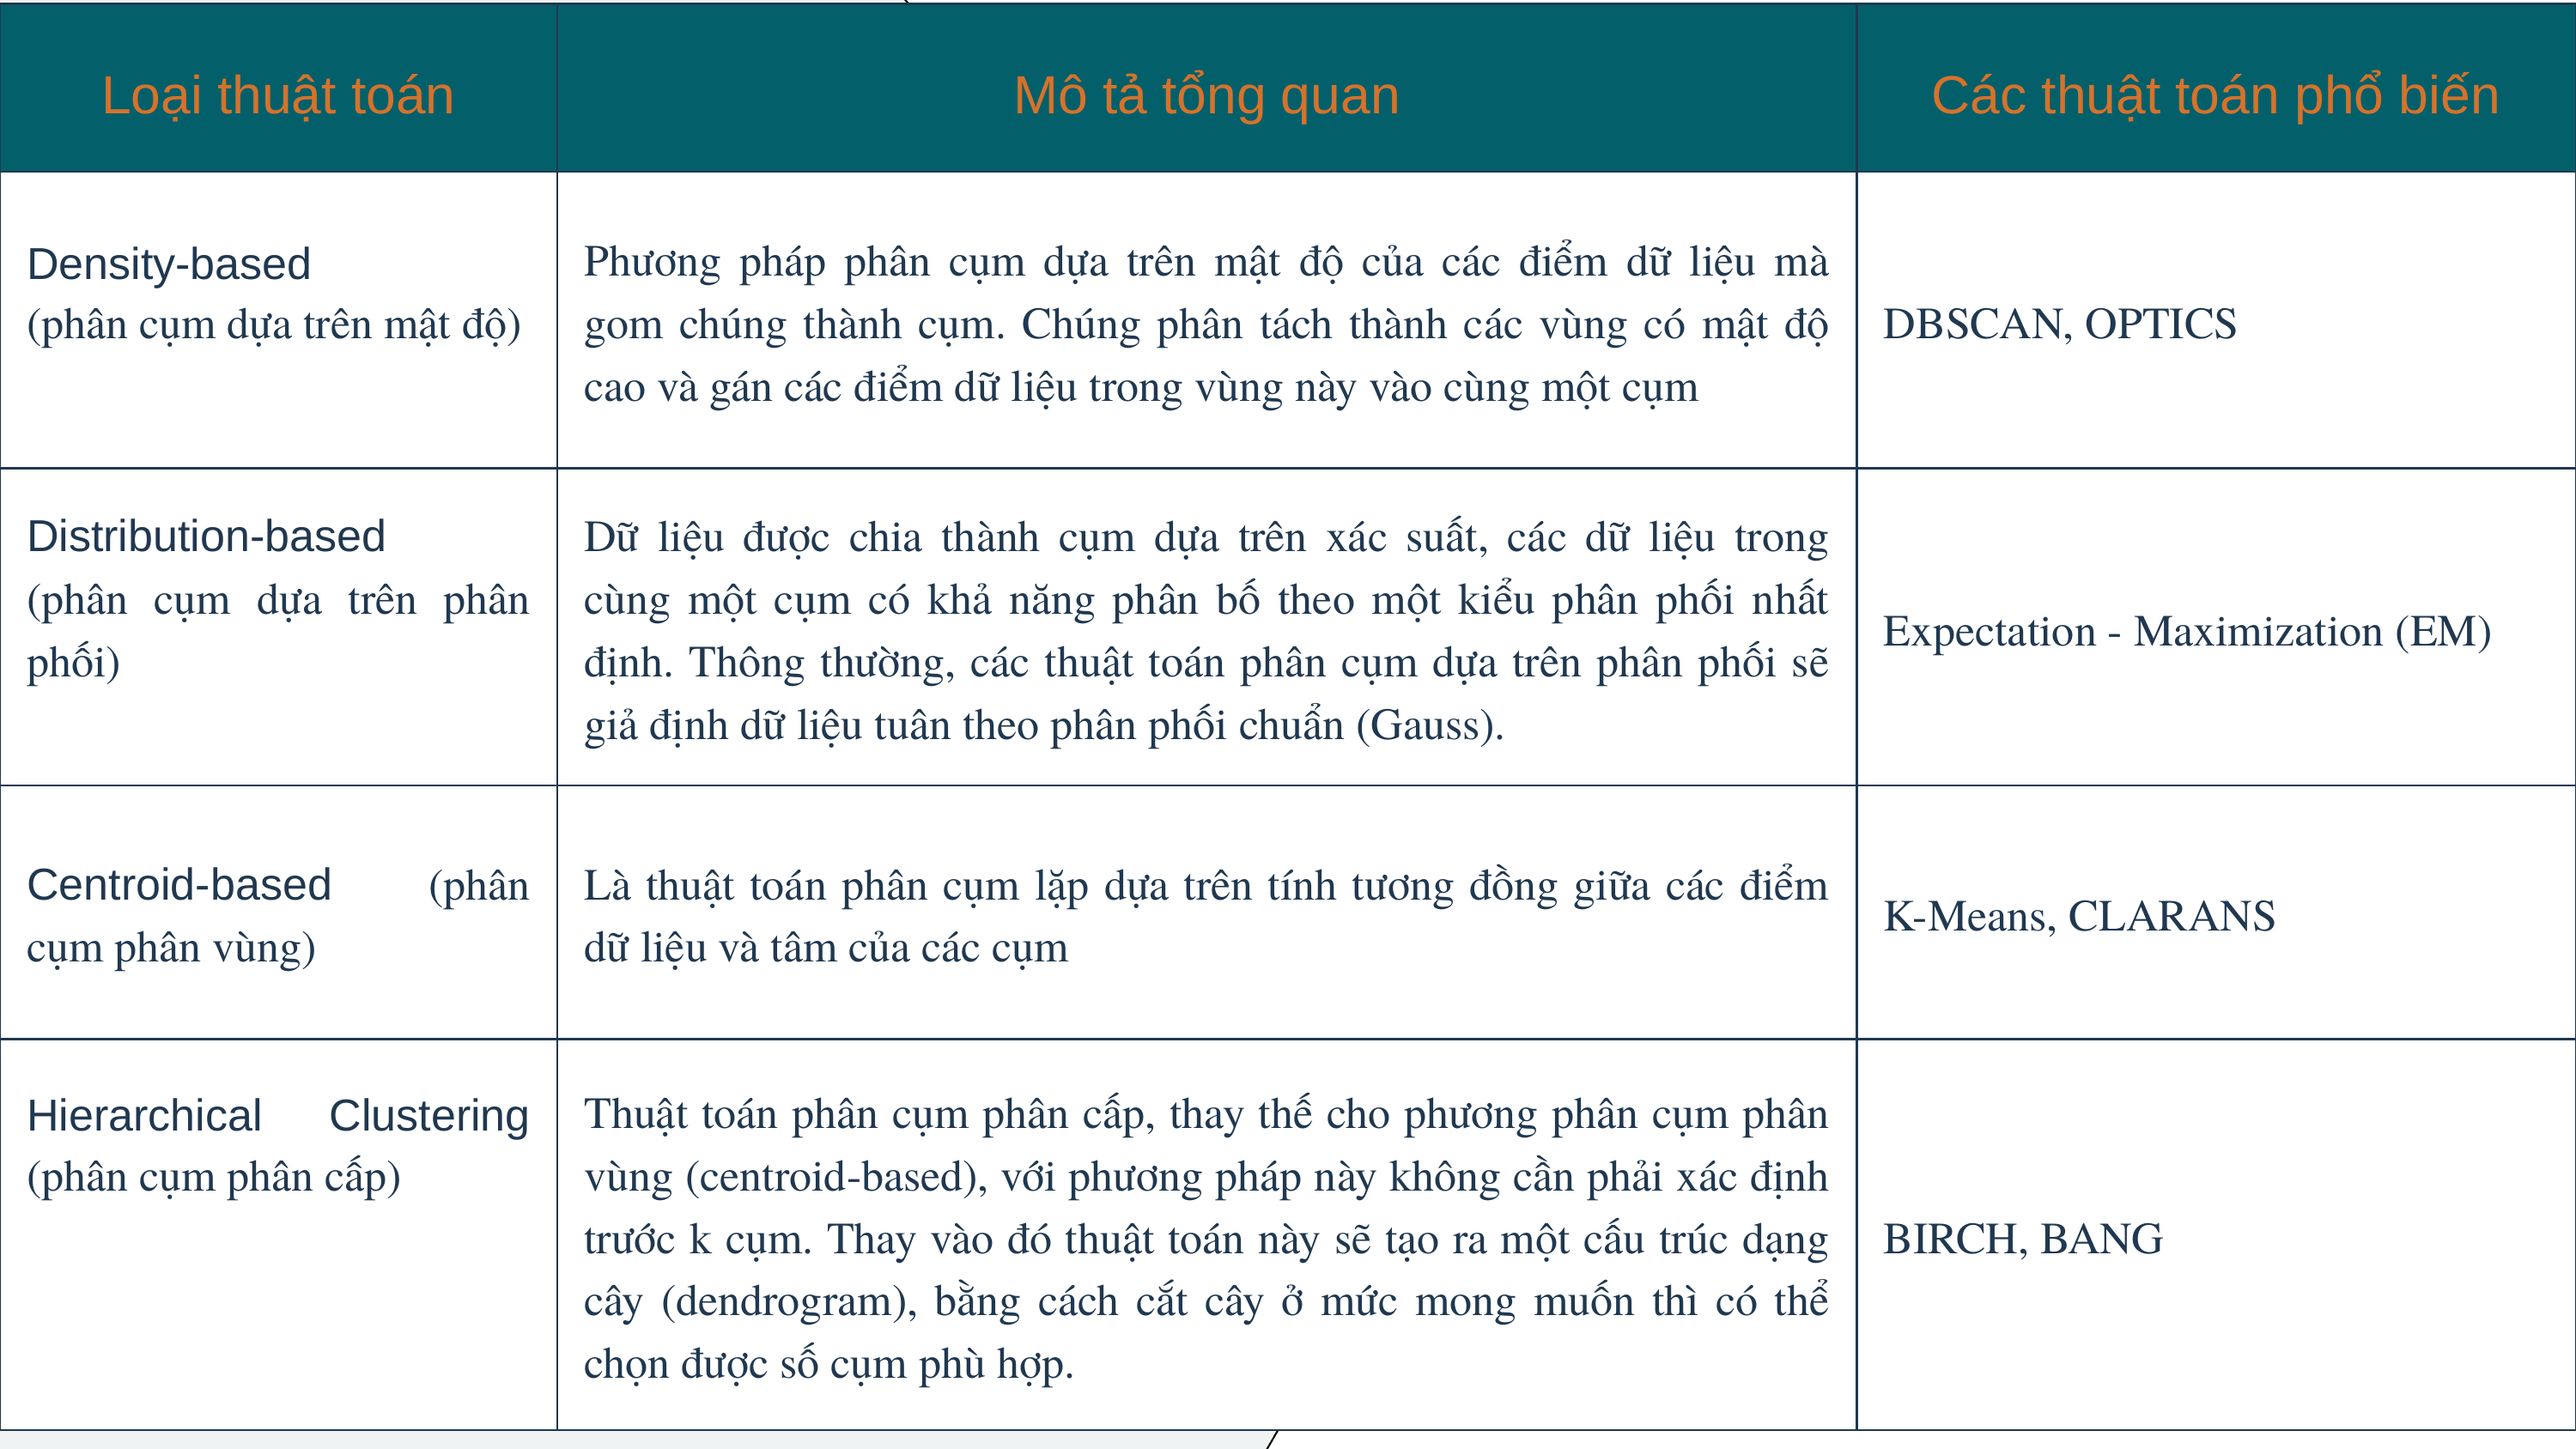

| Loại thuật toán | Mô tả tổng quan | Các thuật toán phổ biến |
| --- | --- | --- |
| Density-based (phân cụm dựa trên mật độ) | Phương pháp phân cụm dựa trên mật độ của các điểm dữ liệu mà gom chúng thành cụm. Chúng phân tách thành các vùng có mật độ cao và gán các điểm dữ liệu trong vùng này vào cùng một cụm | DBSCAN, OPTICS |
| Distribution-based (phân cụm dựa trên phân phối) | Dữ liệu được chia thành cụm dựa trên xác suất, các dữ liệu trong cùng một cụm có khả năng phân bố theo một kiểu phân phối nhất định. Thông thường, các thuật toán phân cụm dựa trên phân phối sẽ giả định dữ liệu tuân theo phân phối chuẩn (Gauss). | Expectation - Maximization (EM) |
| Centroid-based (phân cụm phân vùng) | Là thuật toán phân cụm lặp dựa trên tính tương đồng giữa các điểm dữ liệu và tâm của các cụm | K-Means, CLARANS |
| Hierarchical Clustering (phân cụm phân cấp) | Thuật toán phân cụm phân cấp, thay thế cho phương phân cụm phân vùng (centroid-based), với phương pháp này không cần phải xác định trước k cụm. Thay vào đó thuật toán này sẽ tạo ra một cấu trúc dạng cây (dendrogram), bằng cách cắt cây ở mức mong muốn thì có thể chọn được số cụm phù hợp. | BIRCH, BANG |